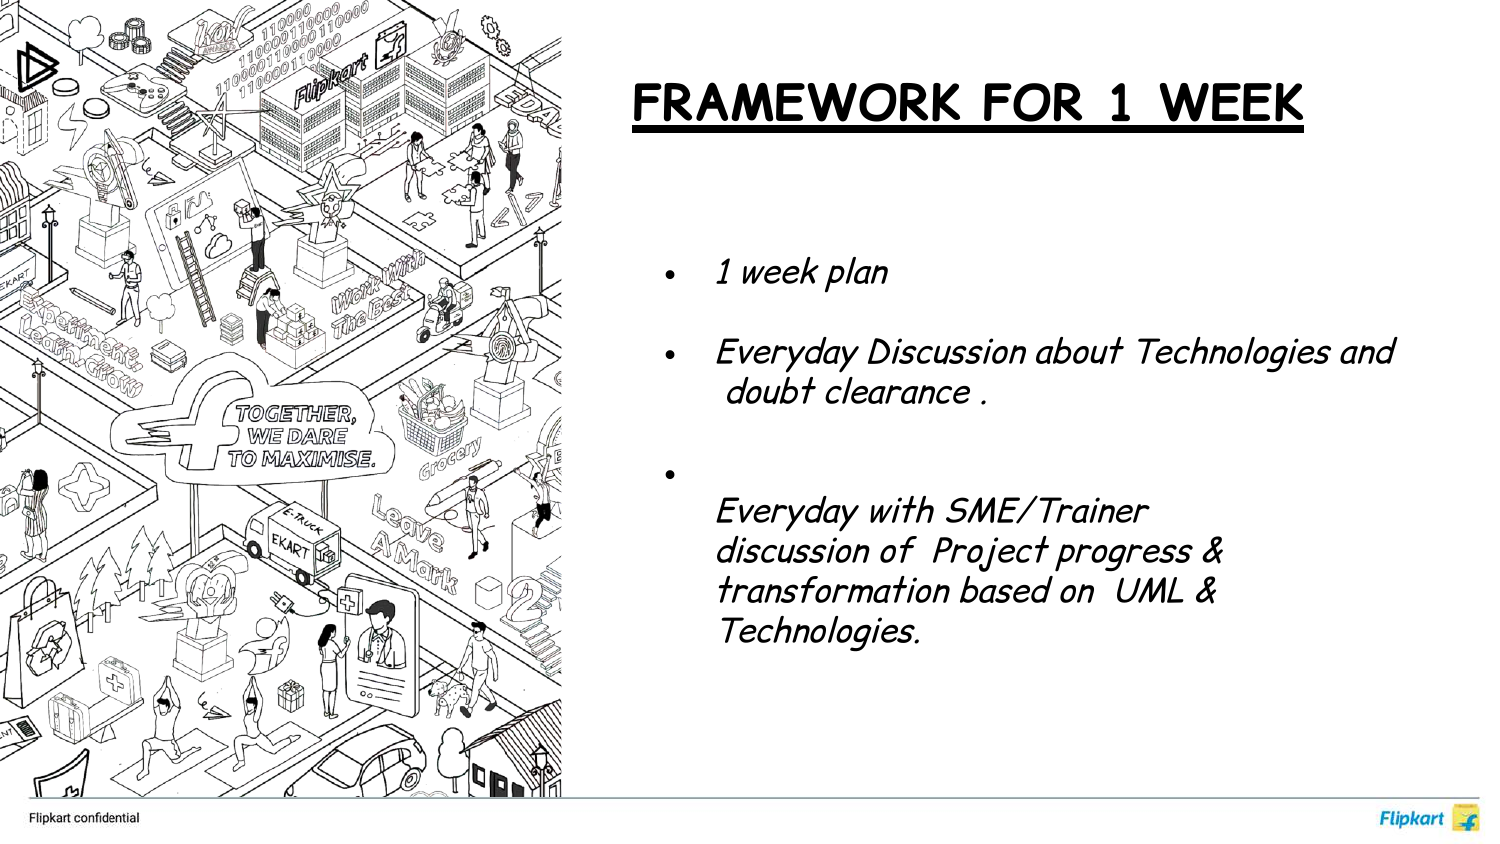

# FRAMEWORK FOR 1 WEEK
1 week plan
Everyday Discussion about Technologies and  doubt clearance .
	Everyday with SME/Trainer	discussion of  Project progress & transformation based on  UML & Technologies.